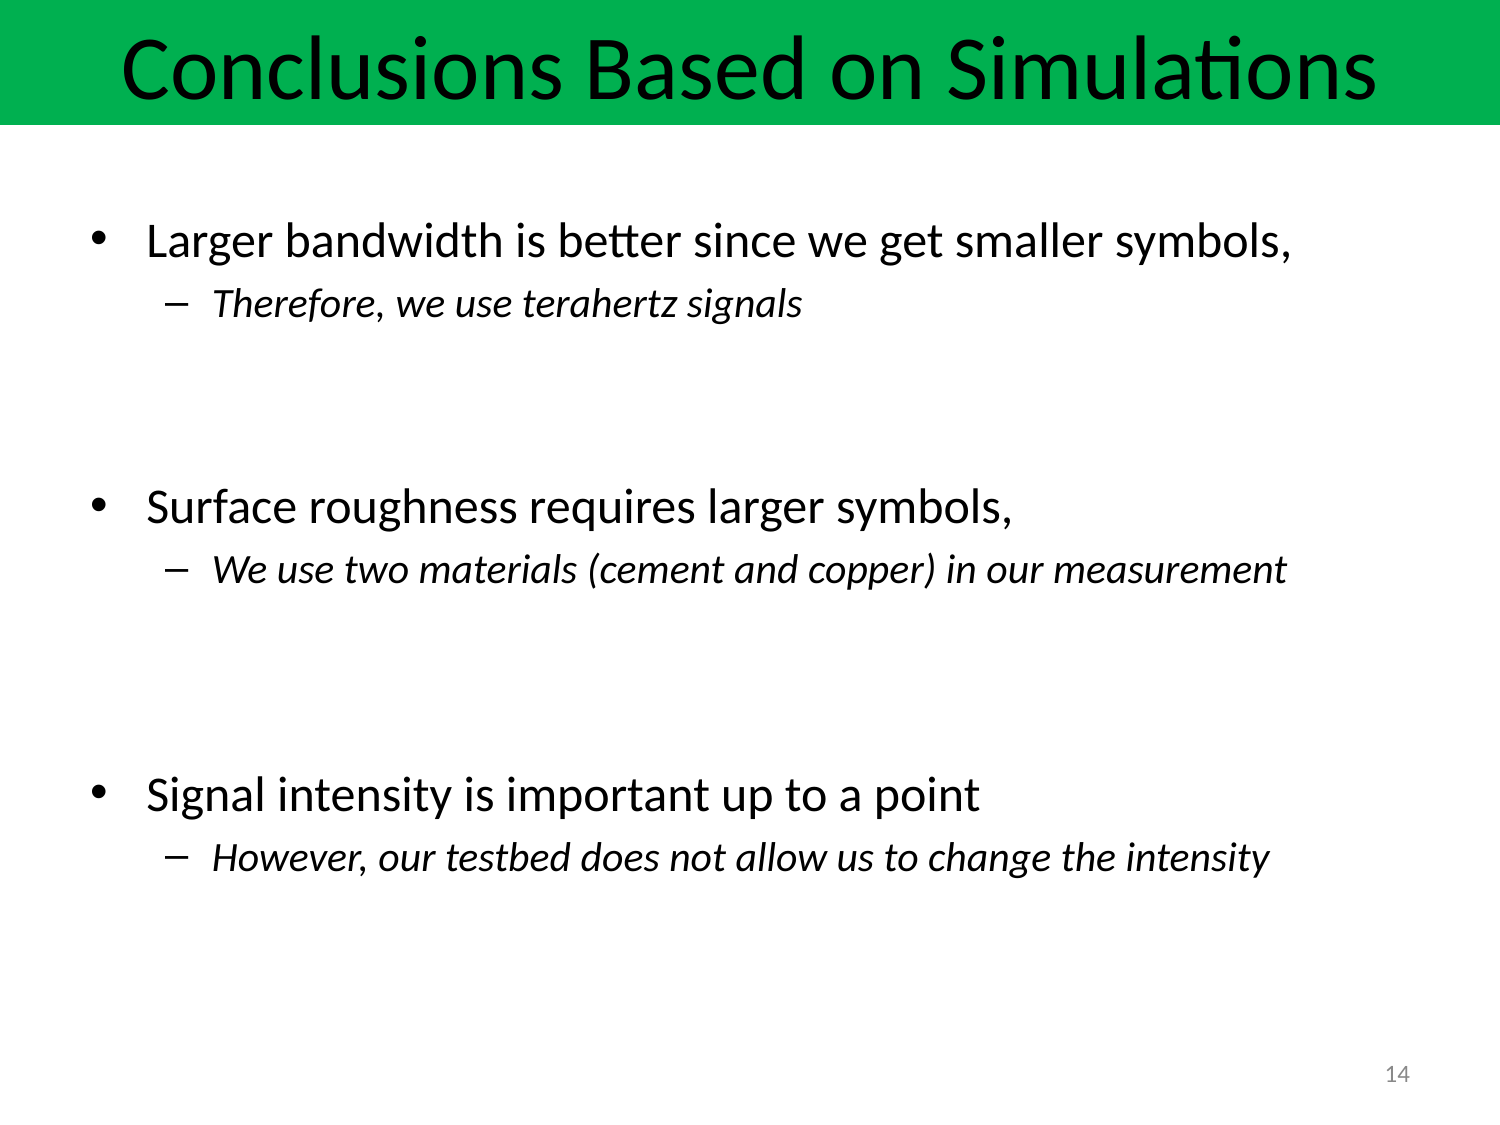

Conclusions Based on Simulations
Larger bandwidth is better since we get smaller symbols,
Therefore, we use terahertz signals

Surface roughness requires larger symbols,
We use two materials (cement and copper) in our measurement

Signal intensity is important up to a point
However, our testbed does not allow us to change the intensity
14